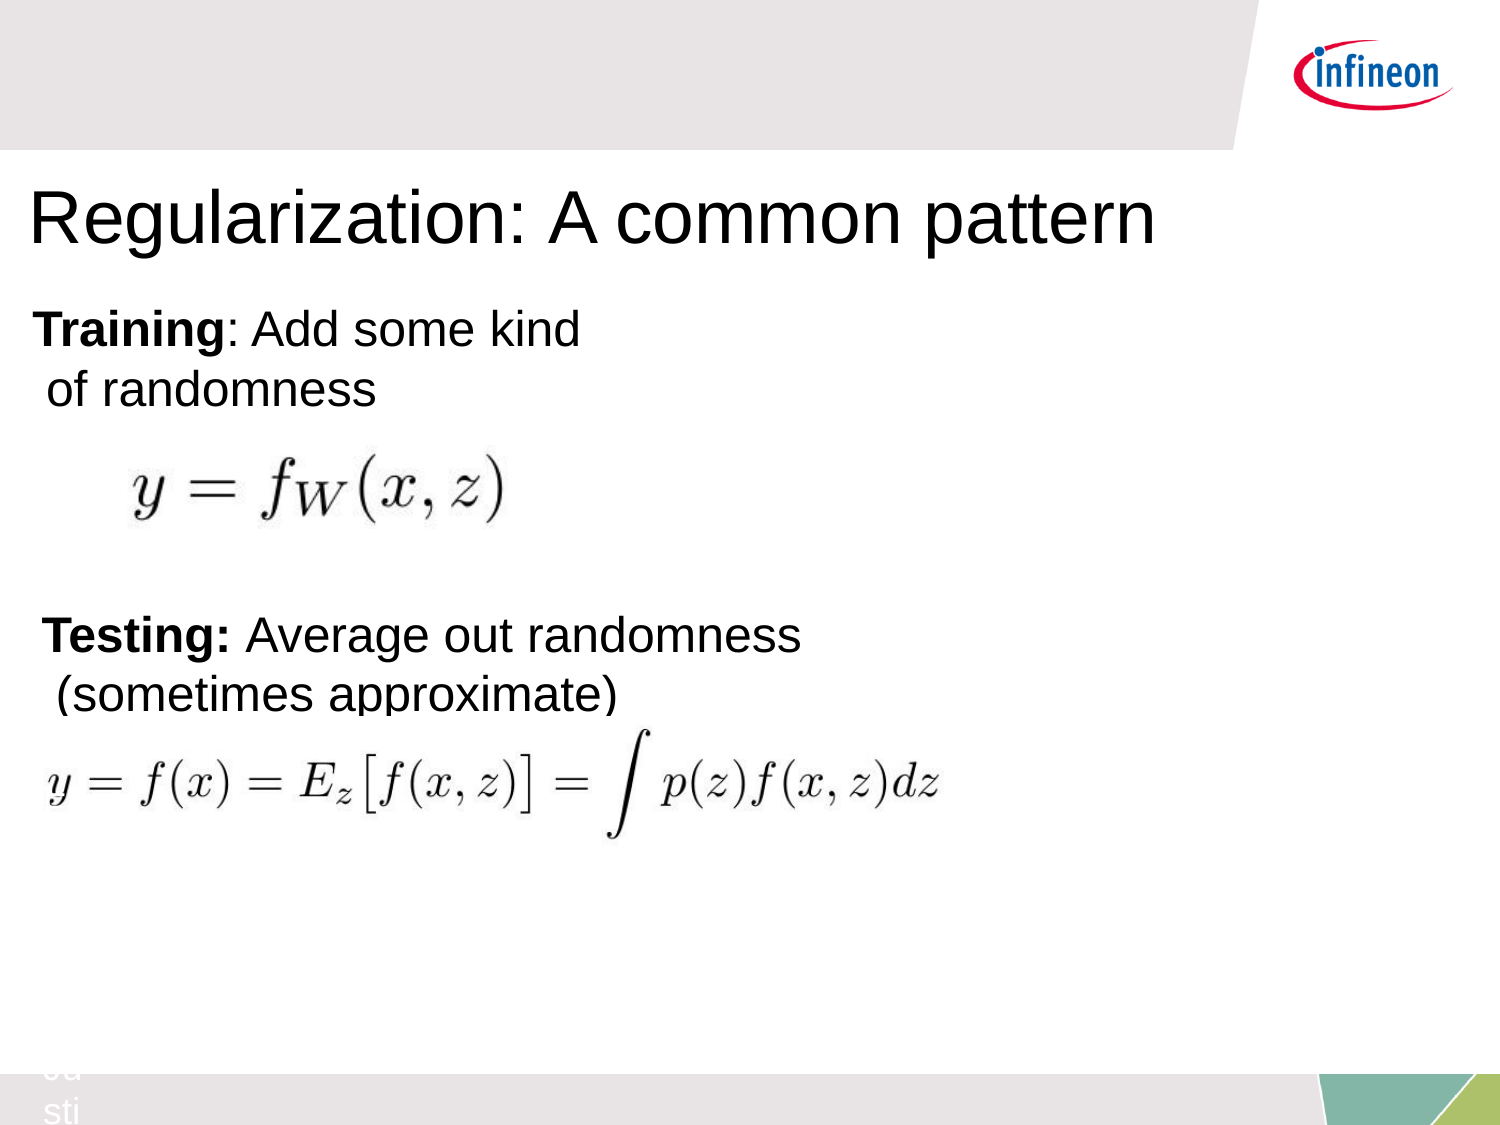

# Regularization: A common pattern
Training: Add some kind  of randomness

Testing: Average out randomness  (sometimes approximate)

Fei-Fei Li & Justin Johnson & Serena Yeung
Fei-Fei Li & Justin Johnson & Serena Yeung	Lecture 7 -	April 25, 2017
Lecture 7 - 62
April 25, 2017